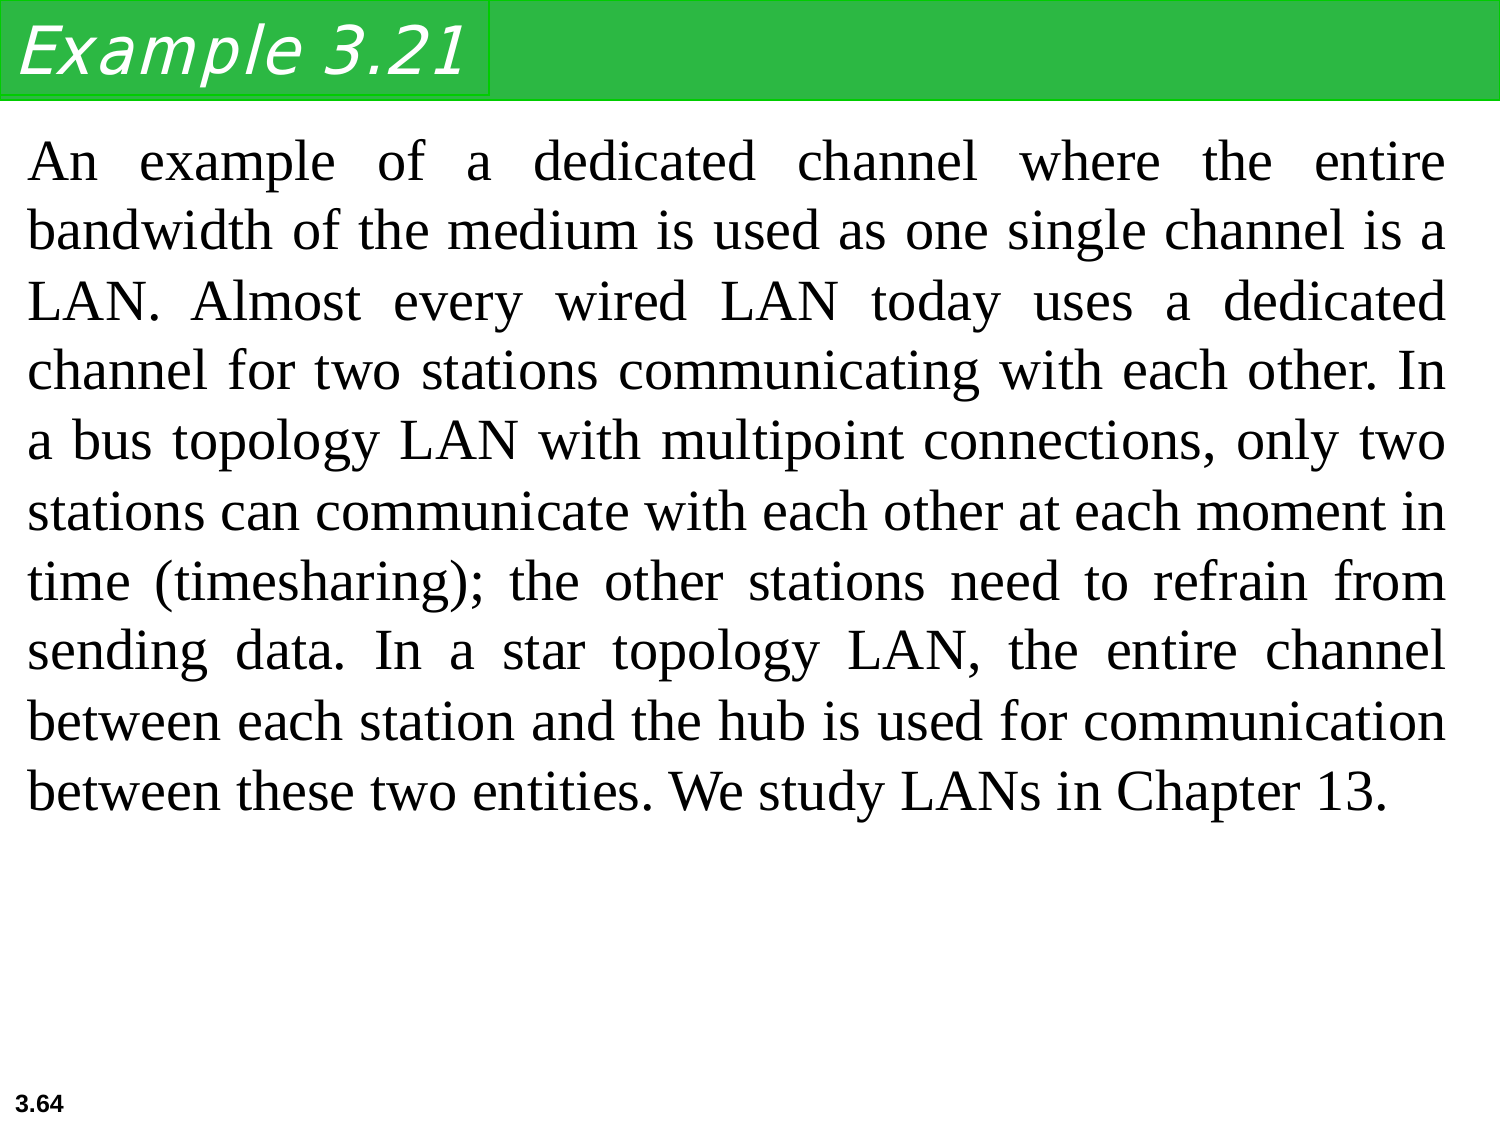

Example 3.21
An example of a dedicated channel where the entire bandwidth of the medium is used as one single channel is a LAN. Almost every wired LAN today uses a dedicated channel for two stations communicating with each other. In a bus topology LAN with multipoint connections, only two stations can communicate with each other at each moment in time (timesharing); the other stations need to refrain from sending data. In a star topology LAN, the entire channel between each station and the hub is used for communication between these two entities. We study LANs in Chapter 13.
3.64